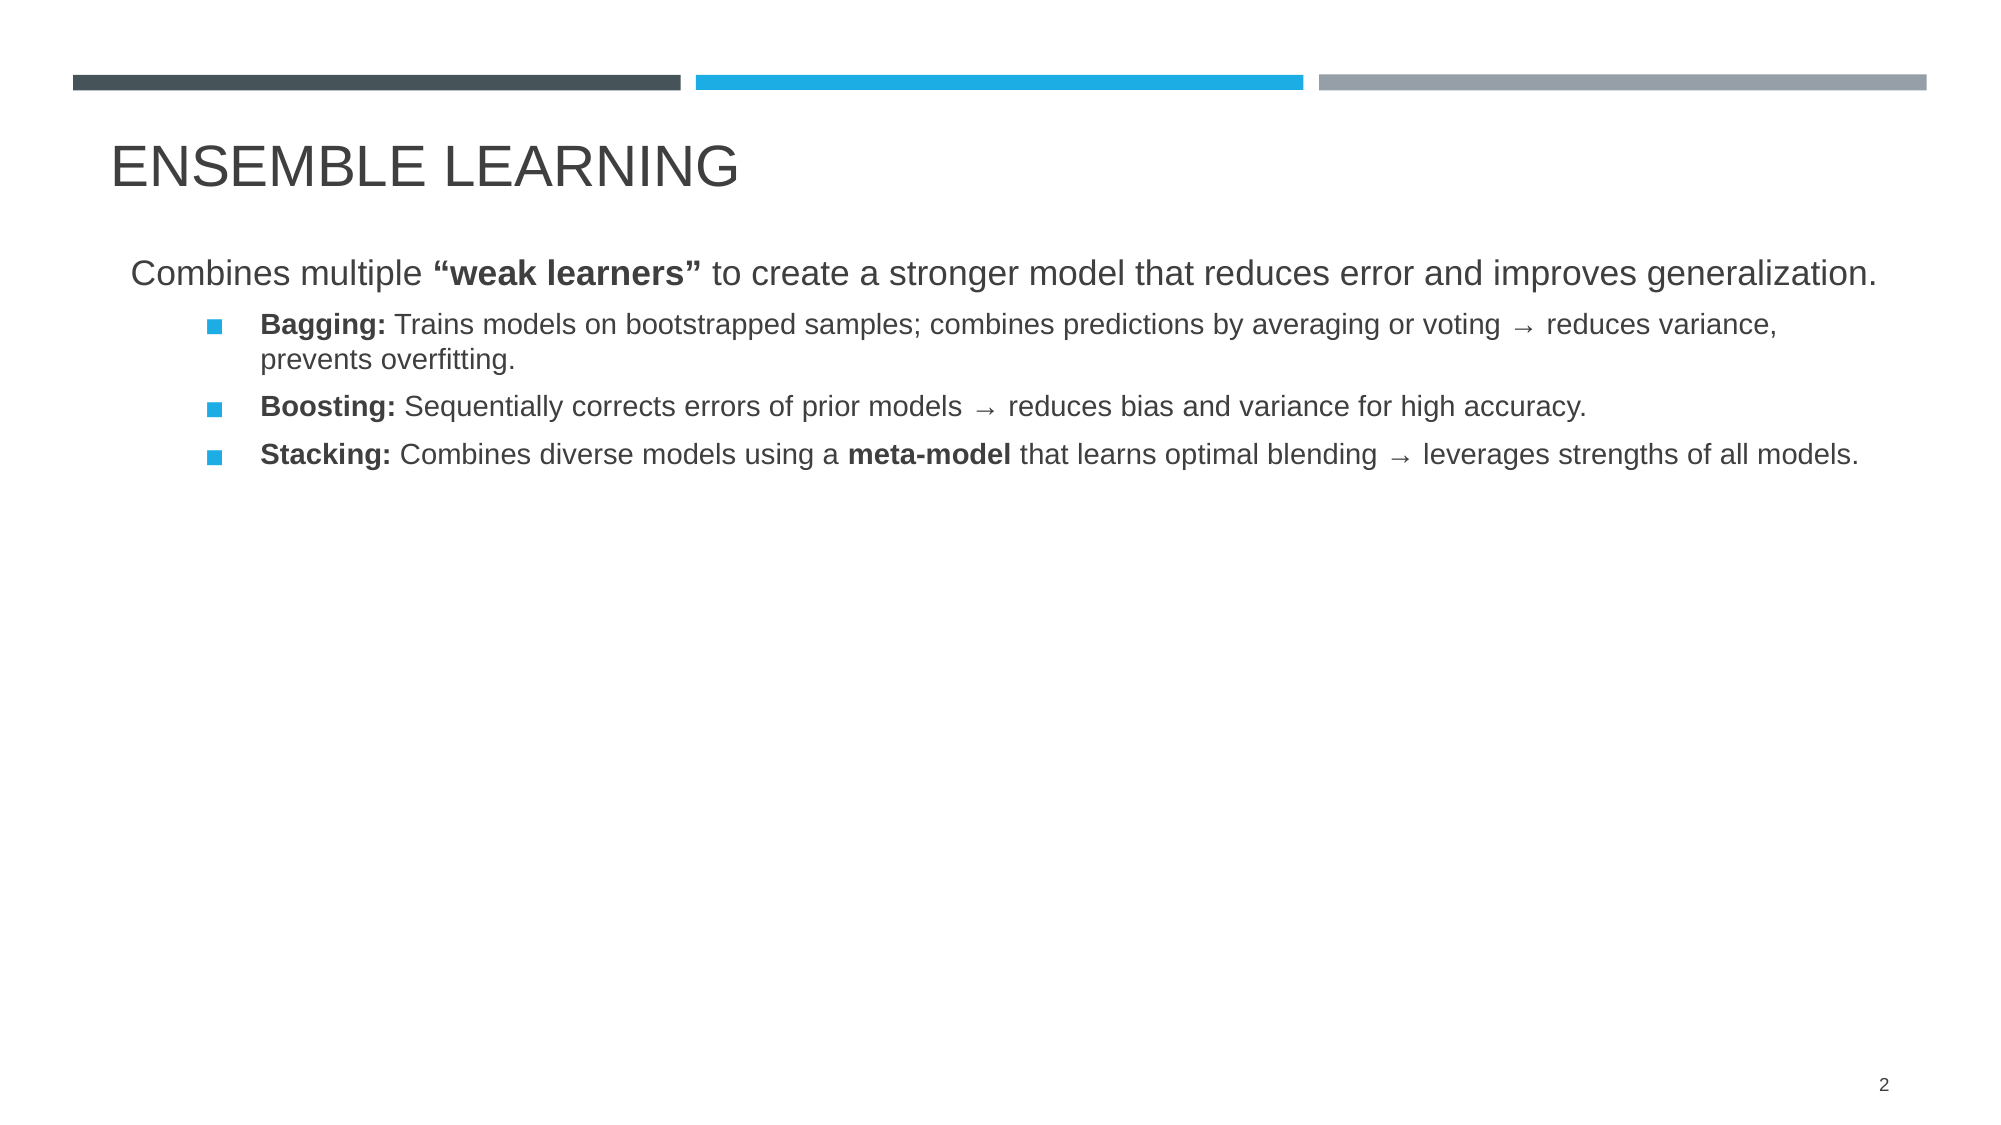

# ENSEMBLE LEARNING
Combines multiple “weak learners” to create a stronger model that reduces error and improves generalization.
Bagging: Trains models on bootstrapped samples; combines predictions by averaging or voting → reduces variance, prevents overfitting.
Boosting: Sequentially corrects errors of prior models → reduces bias and variance for high accuracy.
Stacking: Combines diverse models using a meta-model that learns optimal blending → leverages strengths of all models.

2